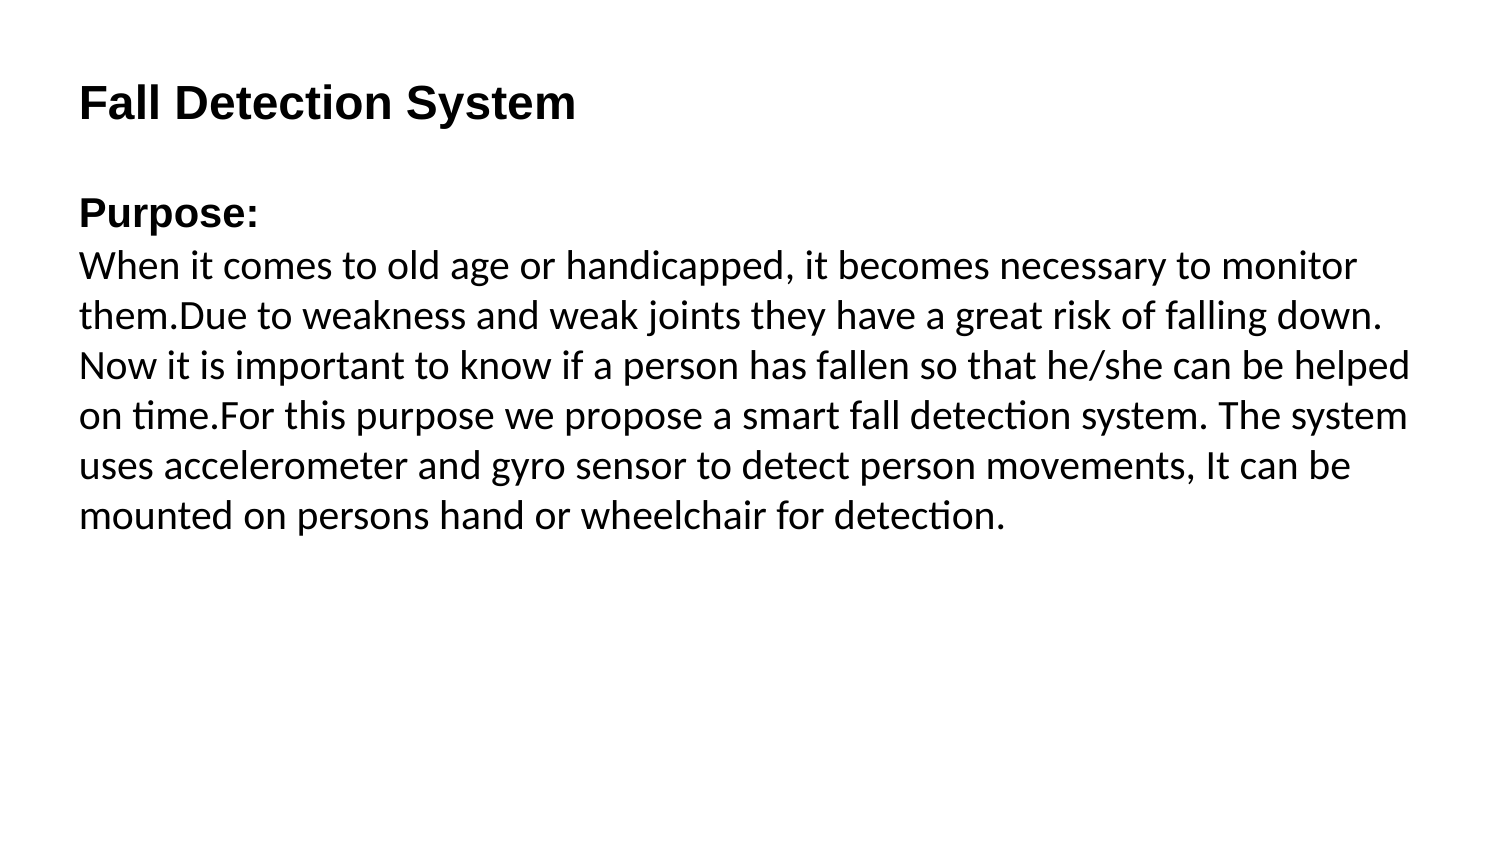

# Fall Detection System
Purpose:

When it comes to old age or handicapped, it becomes necessary to monitor them.Due to weakness and weak joints they have a great risk of falling down. Now it is important to know if a person has fallen so that he/she can be helped on time.For this purpose we propose a smart fall detection system. The system uses accelerometer and gyro sensor to detect person movements, It can be mounted on persons hand or wheelchair for detection.